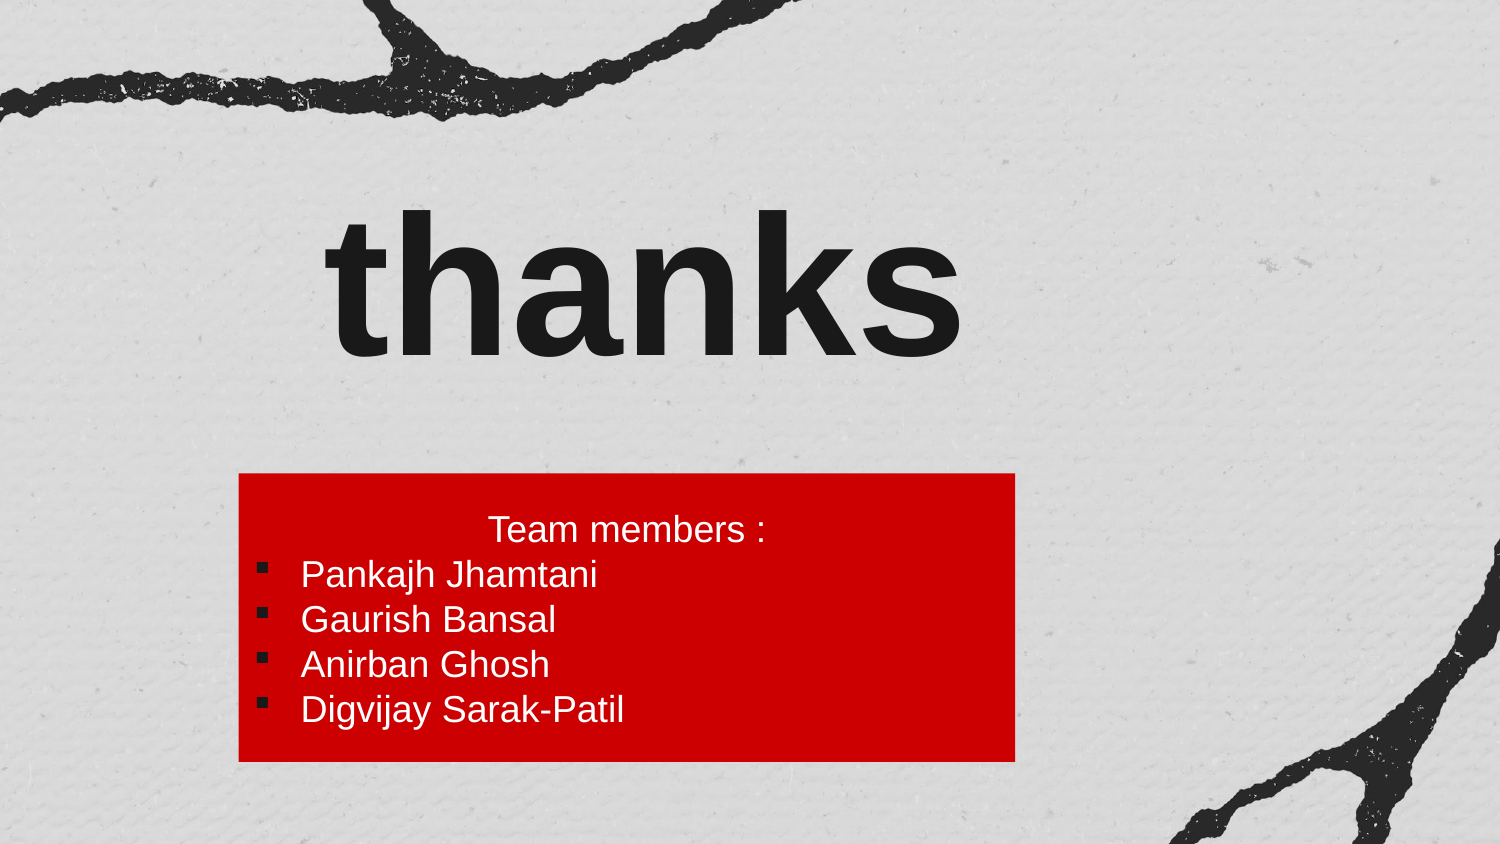

# thanks

Team members :
Pankajh Jhamtani
Gaurish Bansal
Anirban Ghosh
Digvijay Sarak-Patil